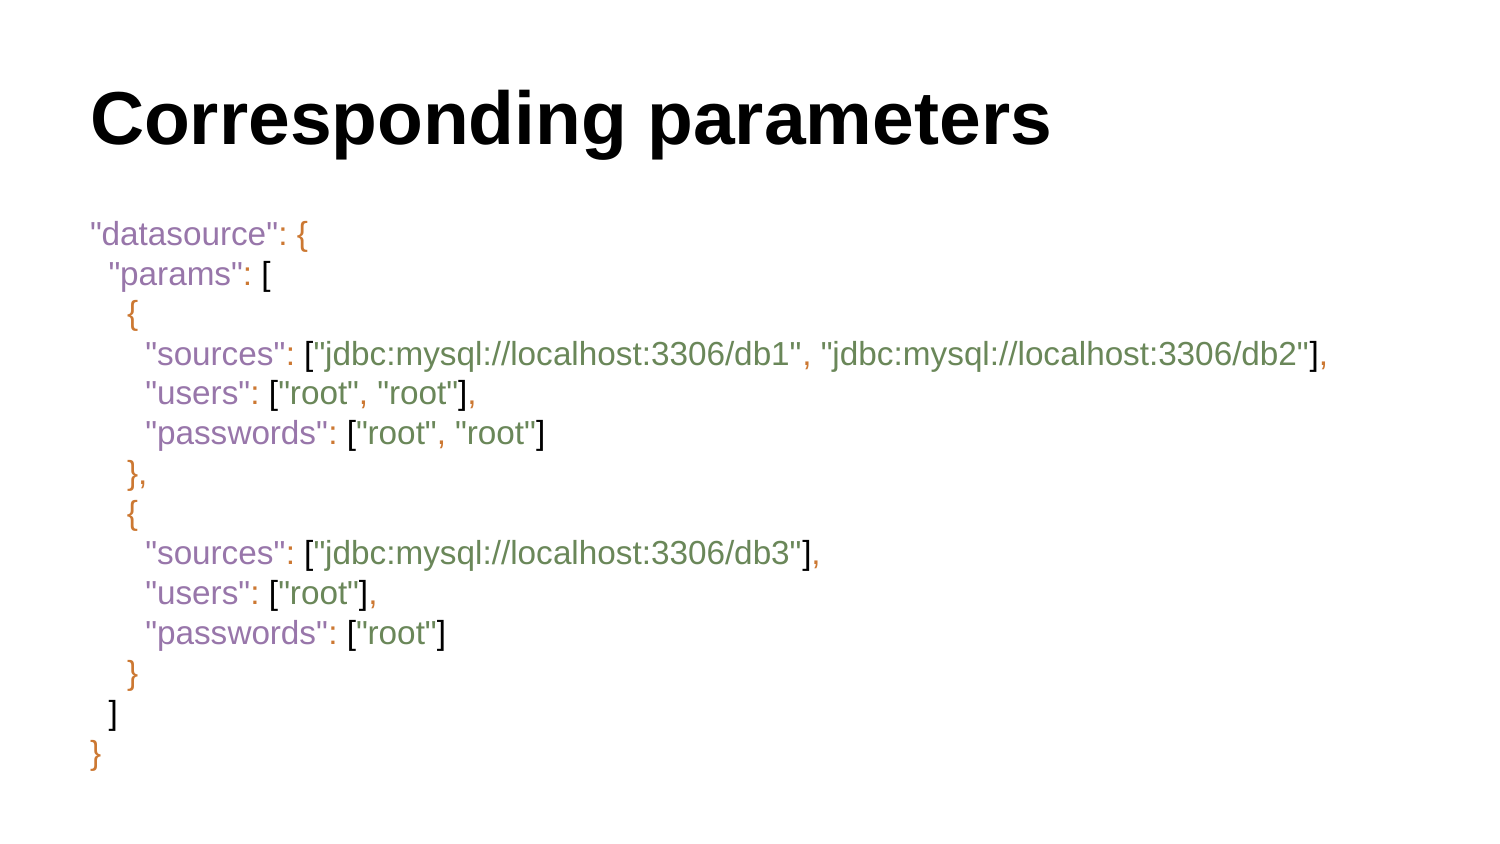

# Corresponding parameters
"datasource": {
  "params": [
    {
      "sources": ["jdbc:mysql://localhost:3306/db1", "jdbc:mysql://localhost:3306/db2"],
      "users": ["root", "root"],
      "passwords": ["root", "root"]
    },
    {
      "sources": ["jdbc:mysql://localhost:3306/db3"],
      "users": ["root"],
      "passwords": ["root"]
    }
  ]
}